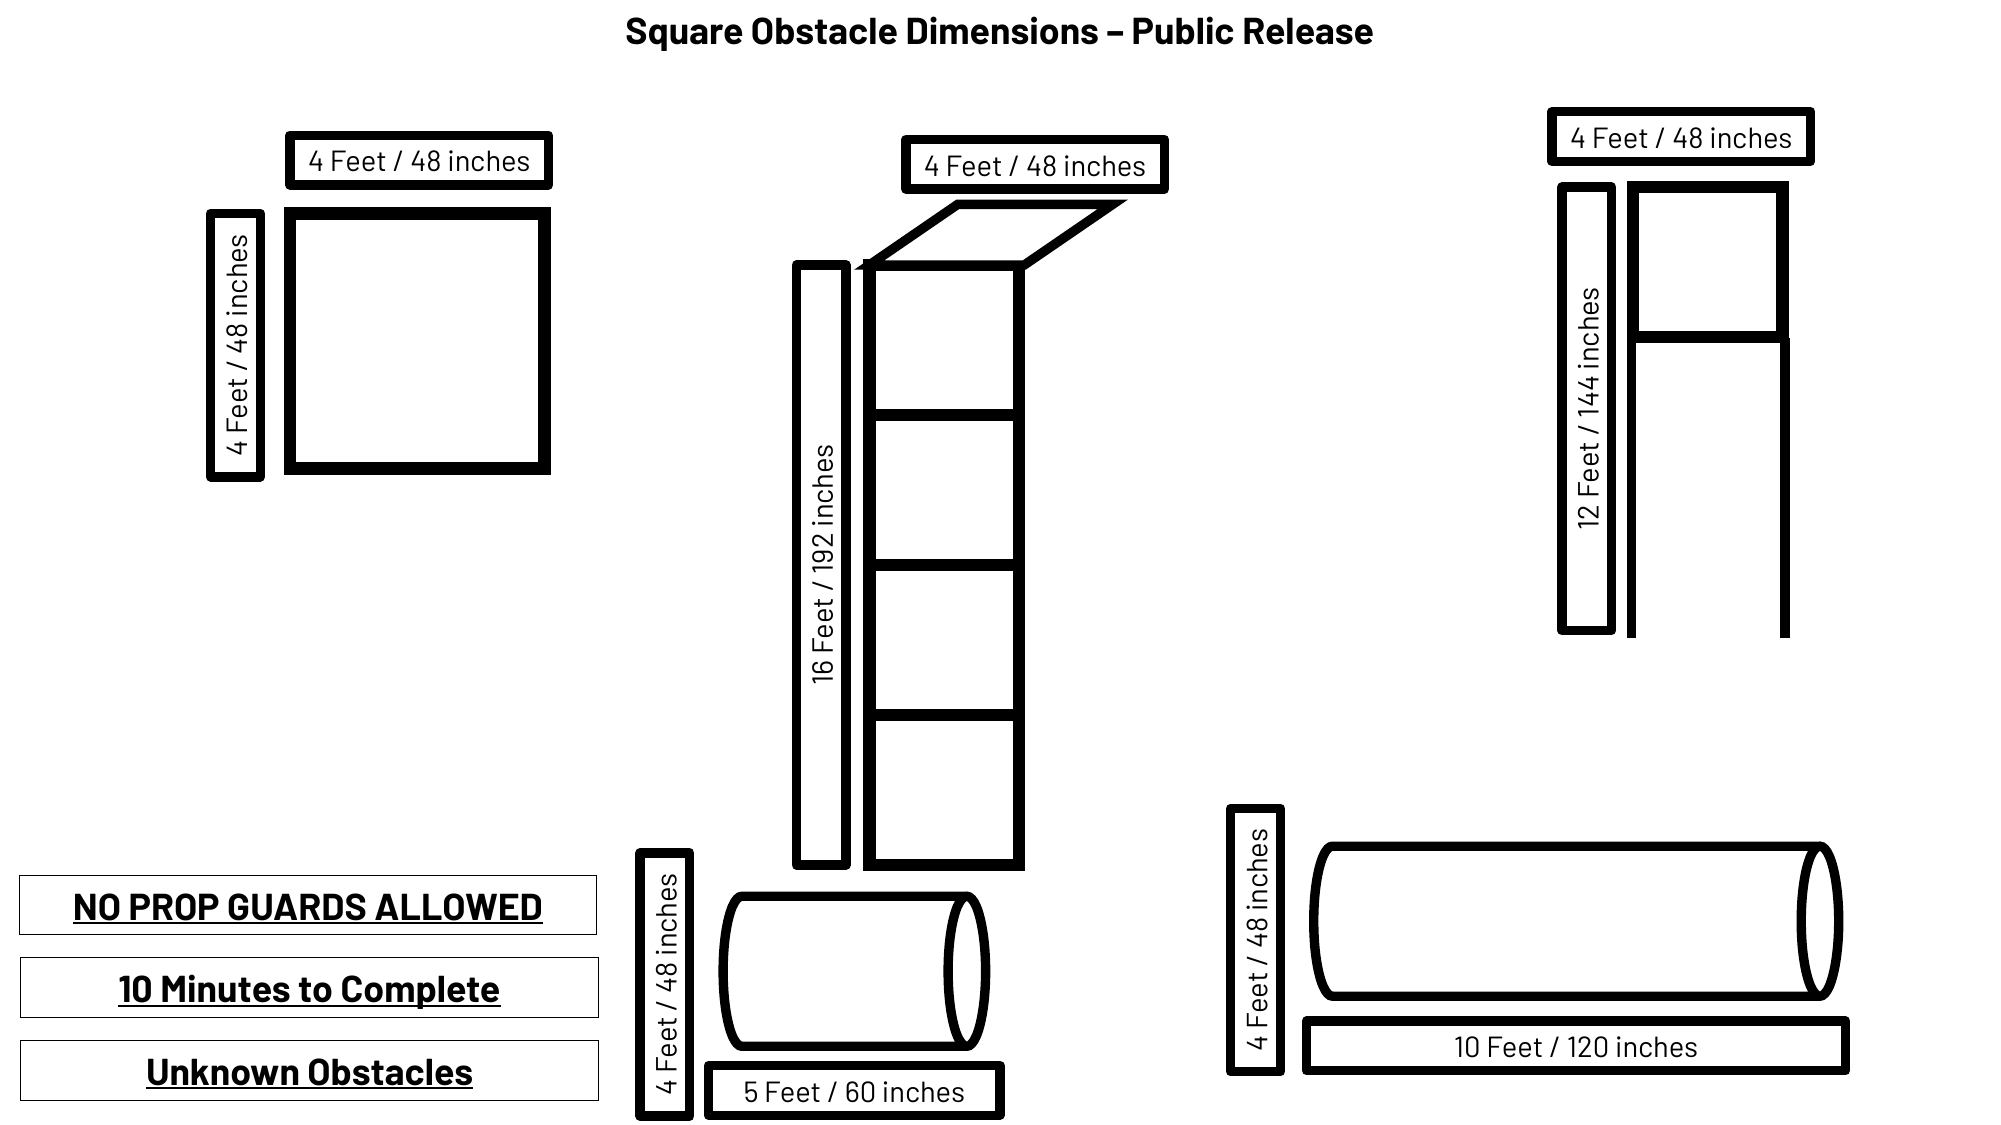

Square Obstacle Dimensions – Public Release
4 Feet / 48 inches
4 Feet / 48 inches
4 Feet / 48 inches

4 Feet / 48 inches
12 Feet / 144 inches

16 Feet / 192 inches

NO PROP GUARDS ALLOWED
4 Feet / 48 inches
10 Minutes to Complete
4 Feet / 48 inches
10 Feet / 120 inches
Unknown Obstacles
5 Feet / 60 inches